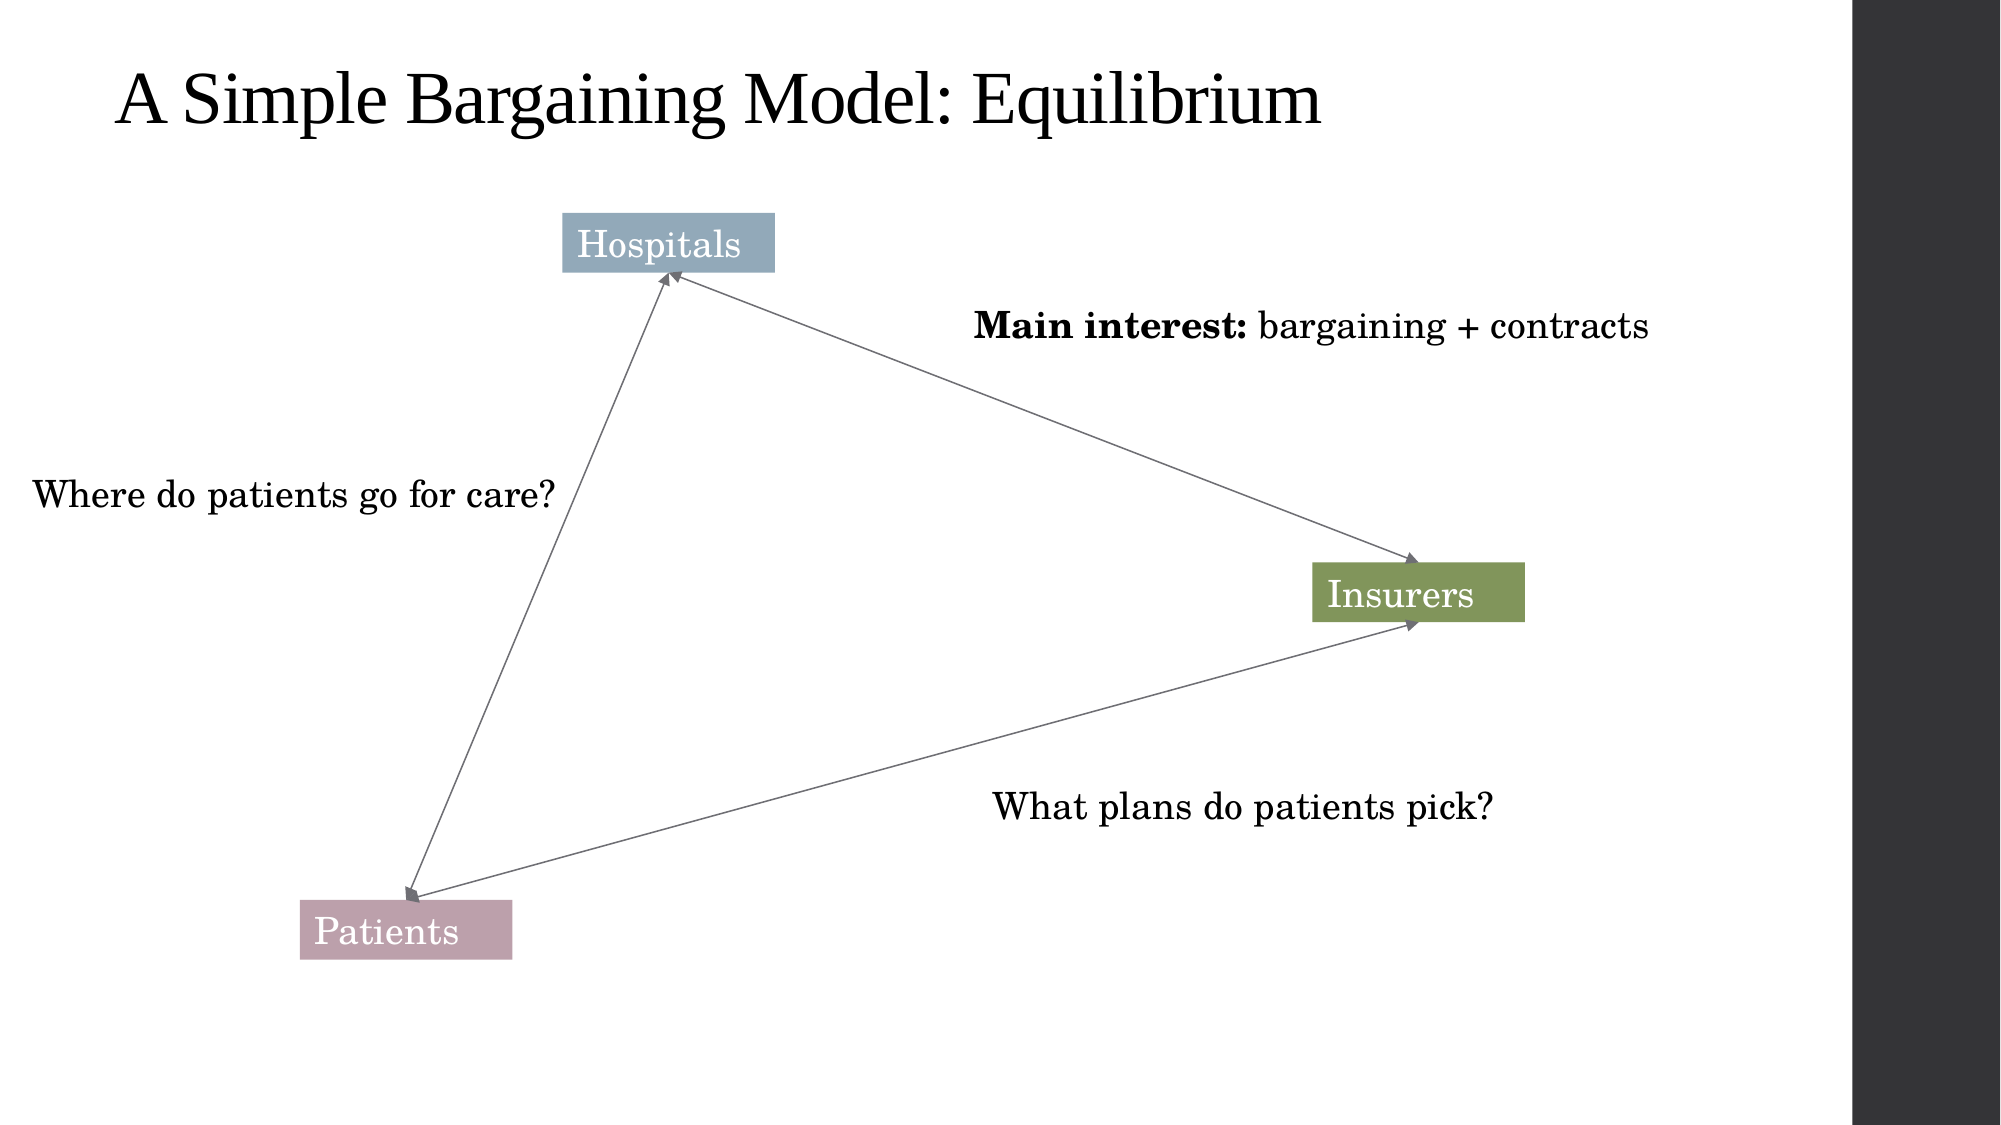

# A Simple Bargaining Model: Equilibrium
Hospitals
Main interest: bargaining + contracts
Where do patients go for care?
Insurers
What plans do patients pick?
Patients